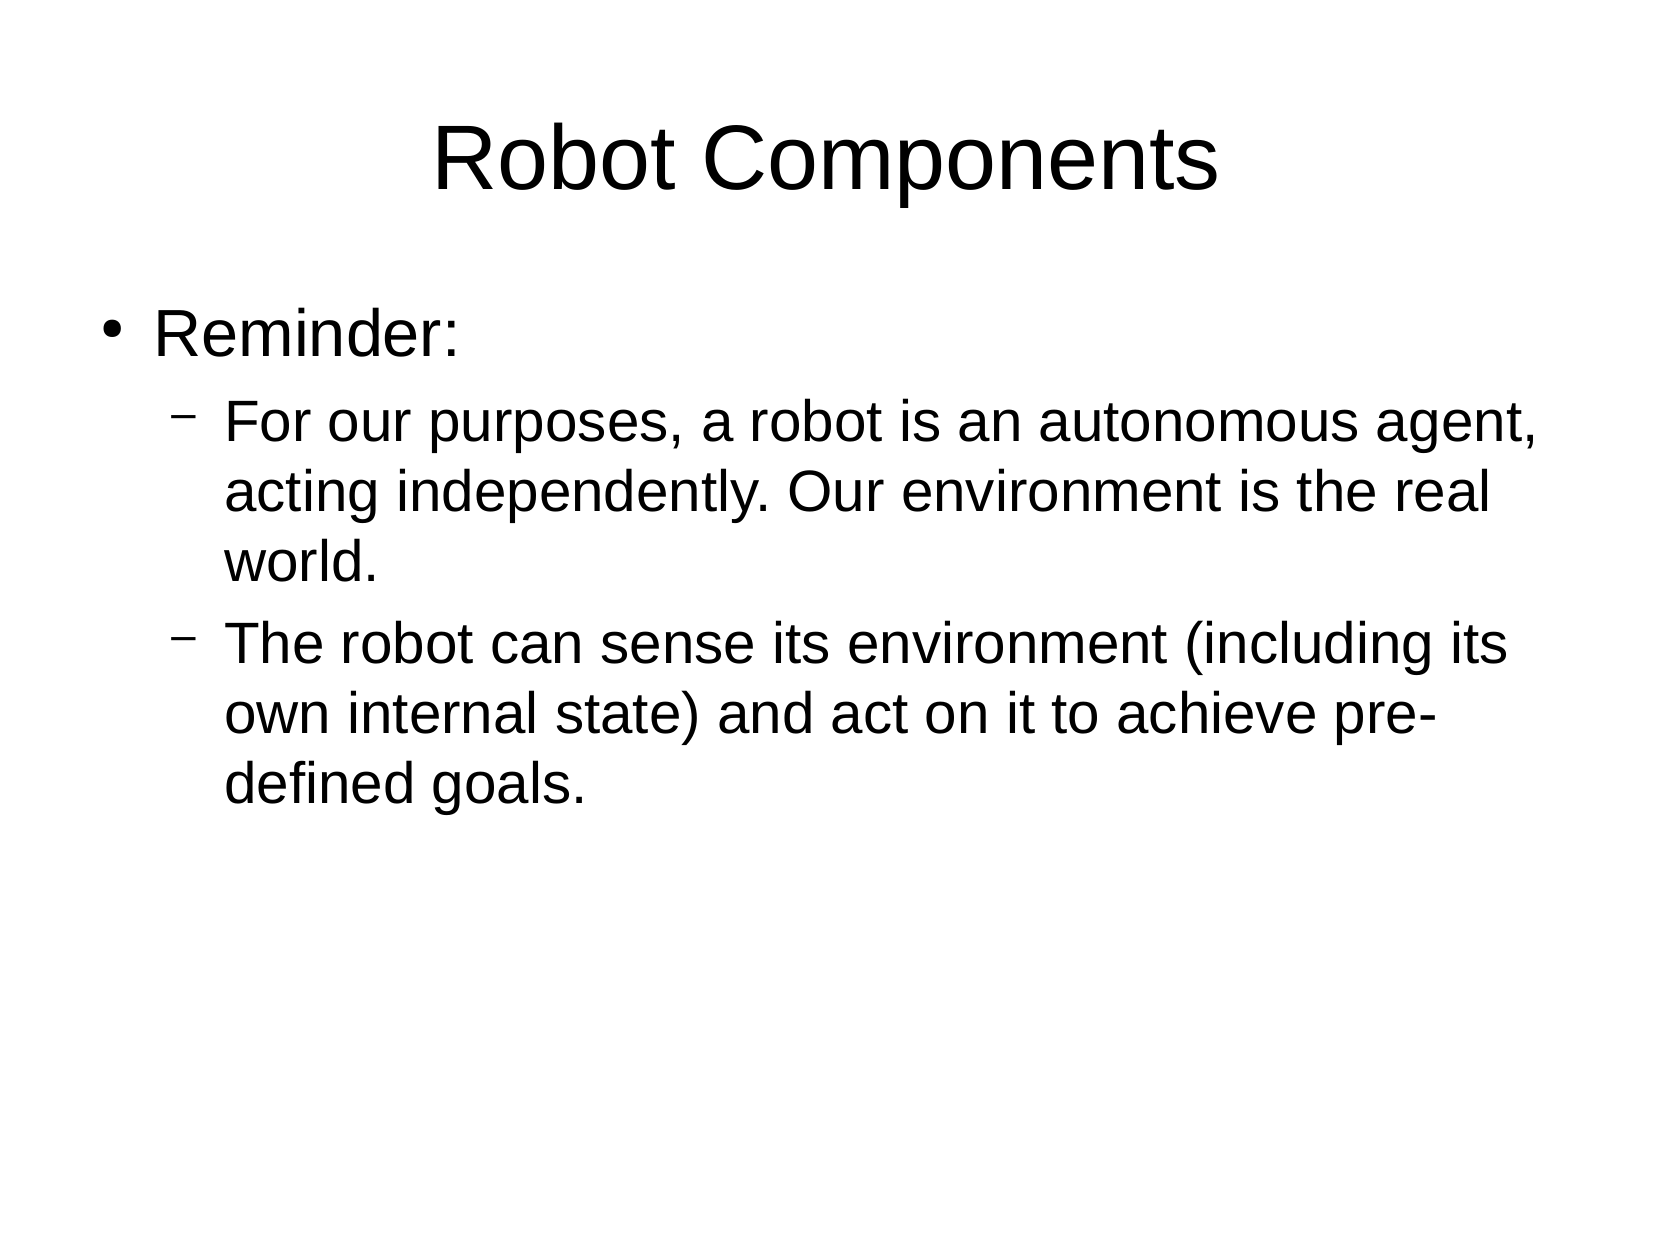

# Robot Components
Reminder:
For our purposes, a robot is an autonomous agent, acting independently. Our environment is the real world.
The robot can sense its environment (including its own internal state) and act on it to achieve pre-defined goals.